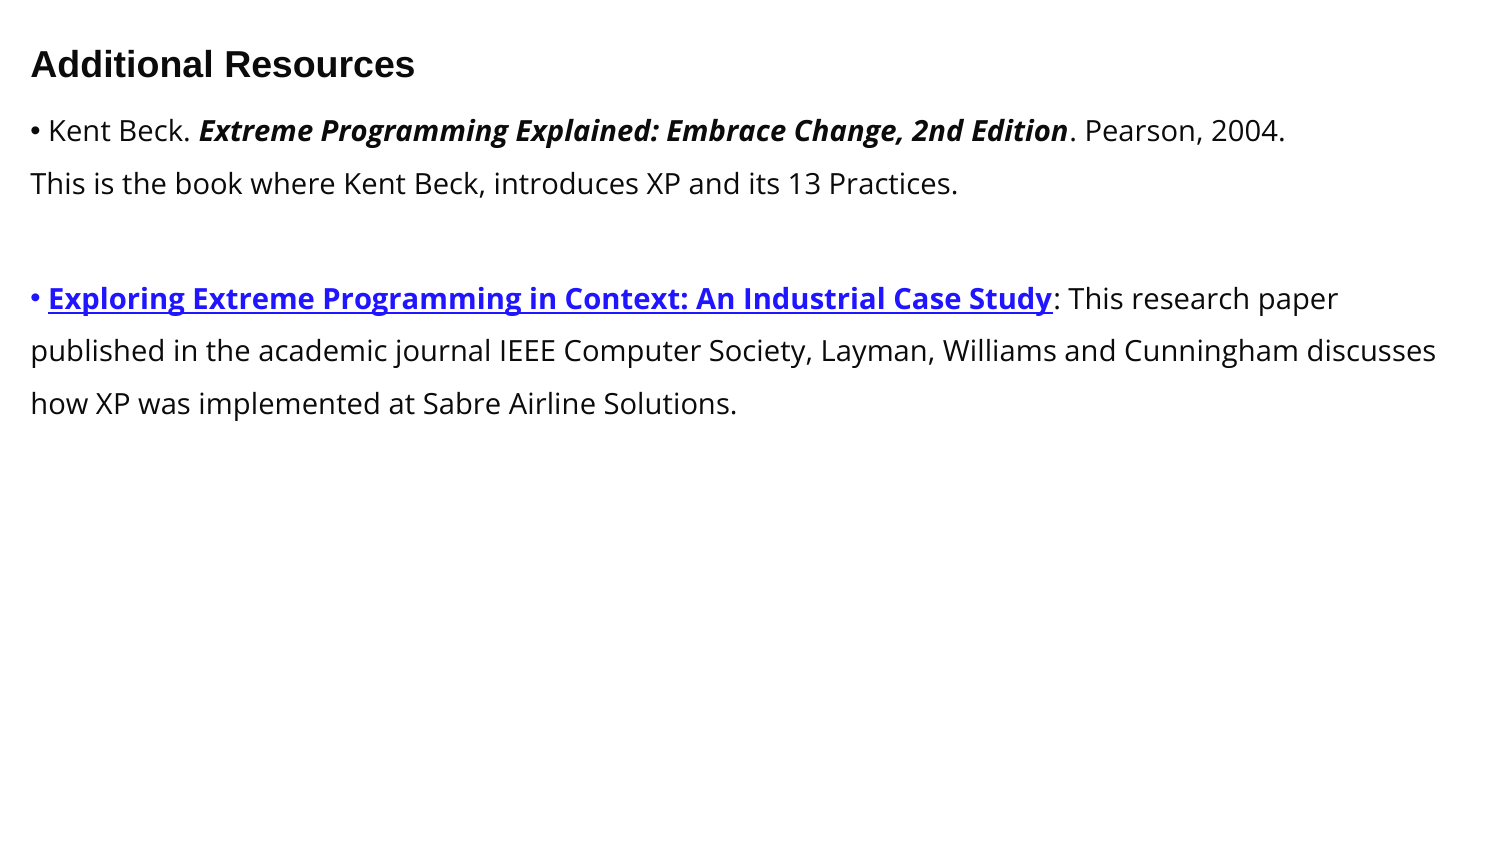

Additional Resources
 Kent Beck. Extreme Programming Explained: Embrace Change, 2nd Edition. Pearson, 2004.
This is the book where Kent Beck, introduces XP and its 13 Practices.
 Exploring Extreme Programming in Context: An Industrial Case Study: This research paper published in the academic journal IEEE Computer Society, Layman, Williams and Cunningham discusses how XP was implemented at Sabre Airline Solutions.